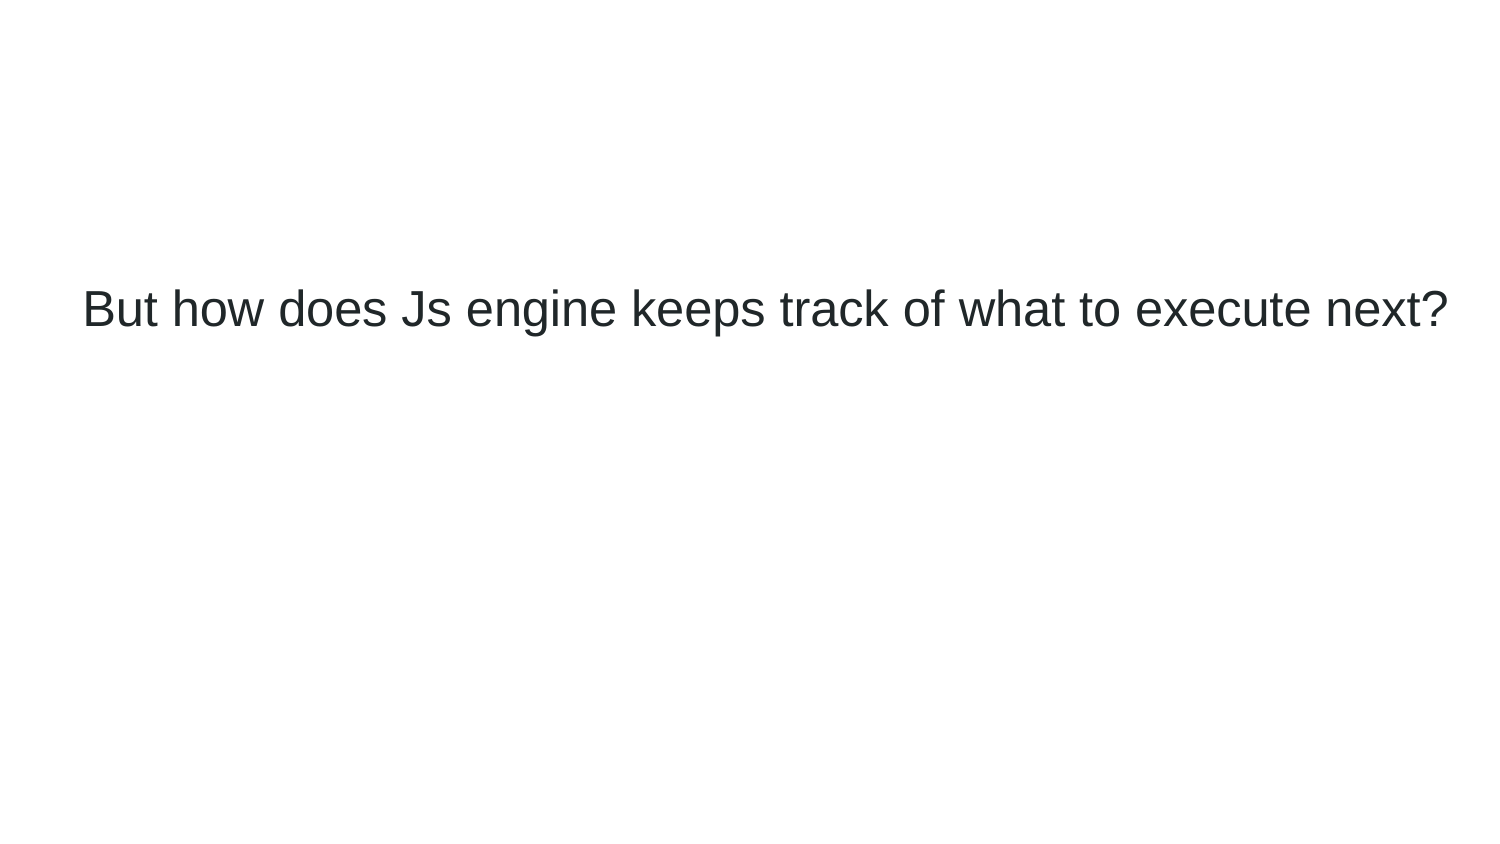

# But how does Js engine keeps track of what to execute next?